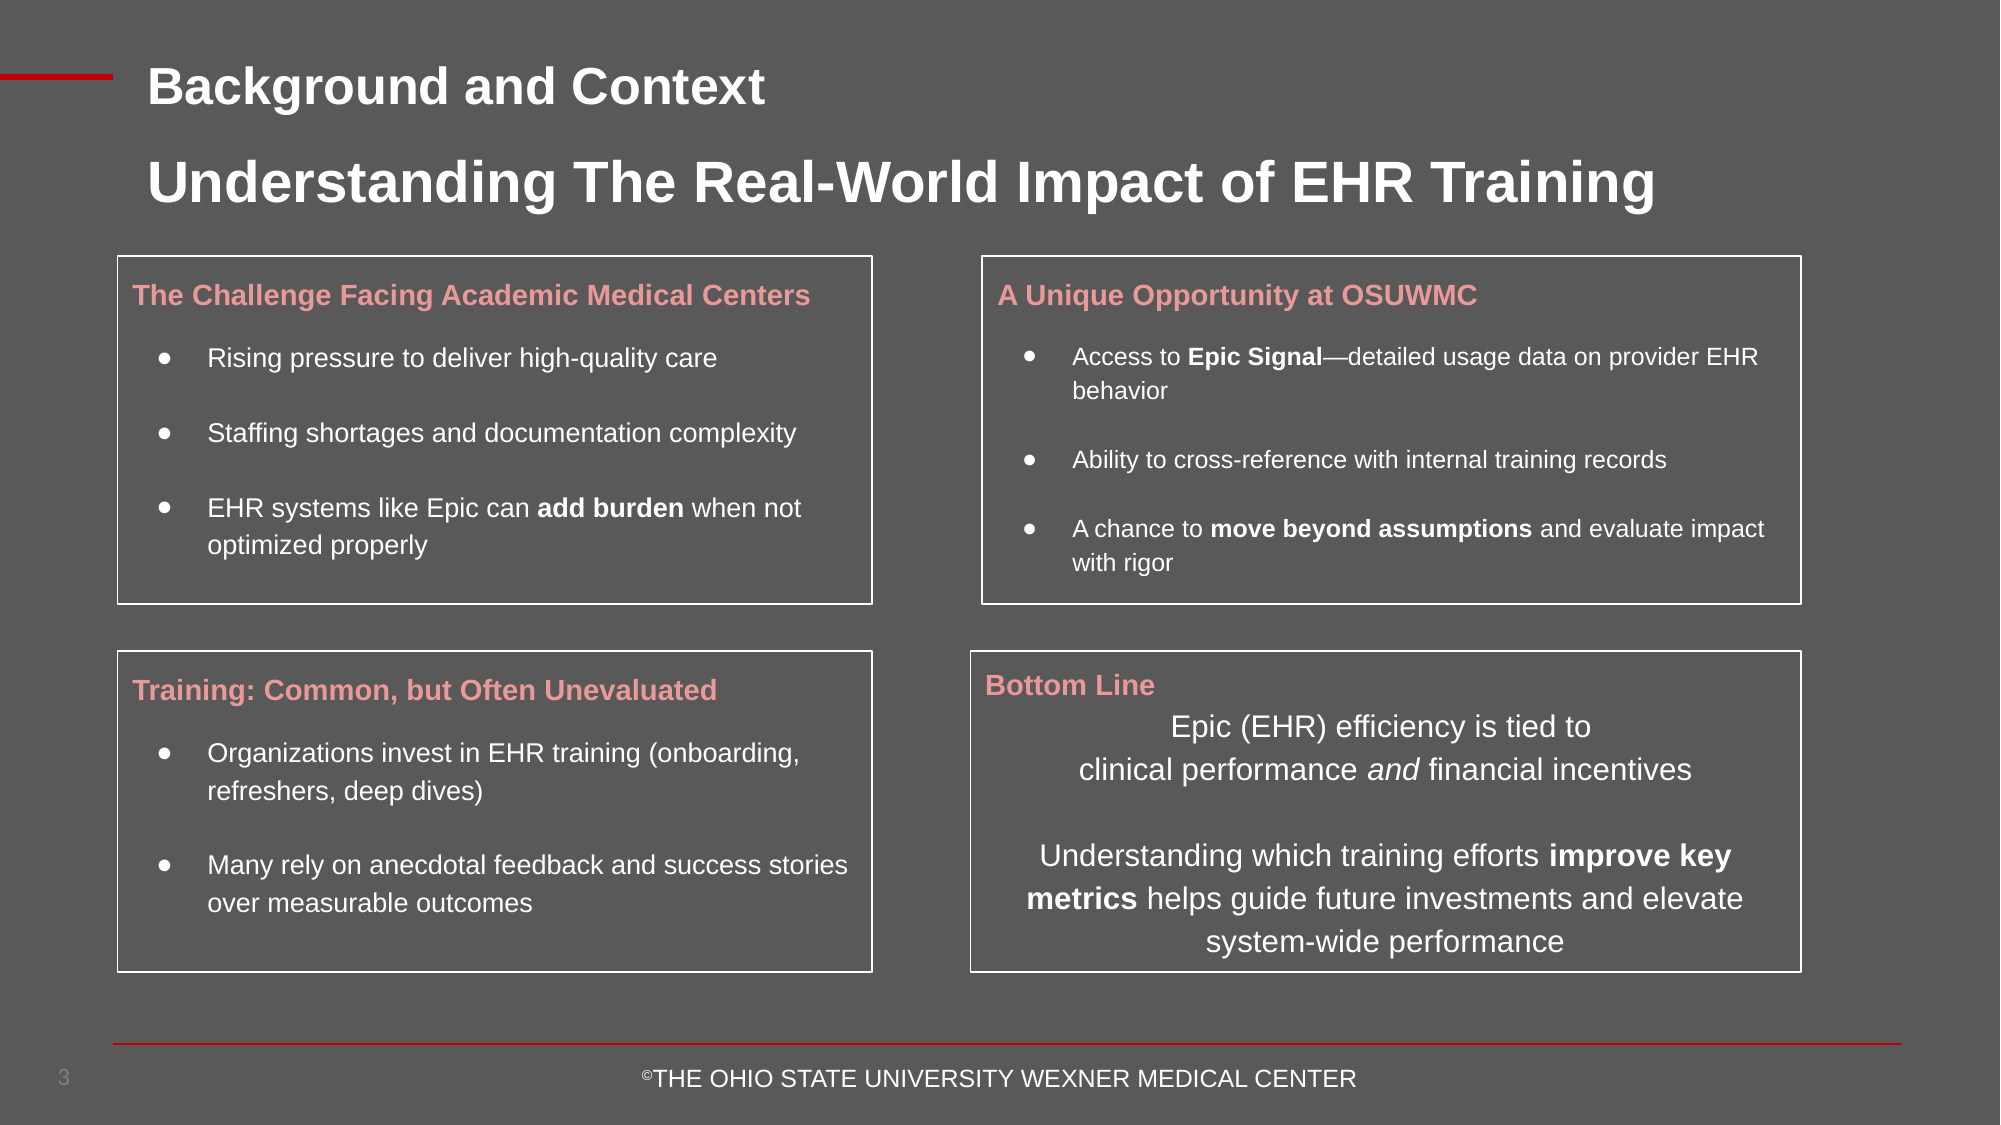

Background and Context

Understanding The Real-World Impact of EHR Training

The Challenge Facing Academic Medical Centers
Rising pressure to deliver high-quality care
Staffing shortages and documentation complexity
EHR systems like Epic can add burden when not optimized properly

A Unique Opportunity at OSUWMC
Access to Epic Signal—detailed usage data on provider EHR behavior
Ability to cross-reference with internal training records
A chance to move beyond assumptions and evaluate impact with rigor

Bottom Line
Epic (EHR) efficiency is tied to
clinical performance and financial incentives

Understanding which training efforts improve key metrics helps guide future investments and elevate system-wide performance
Training: Common, but Often Unevaluated
Organizations invest in EHR training (onboarding, refreshers, deep dives)
Many rely on anecdotal feedback and success stories over measurable outcomes